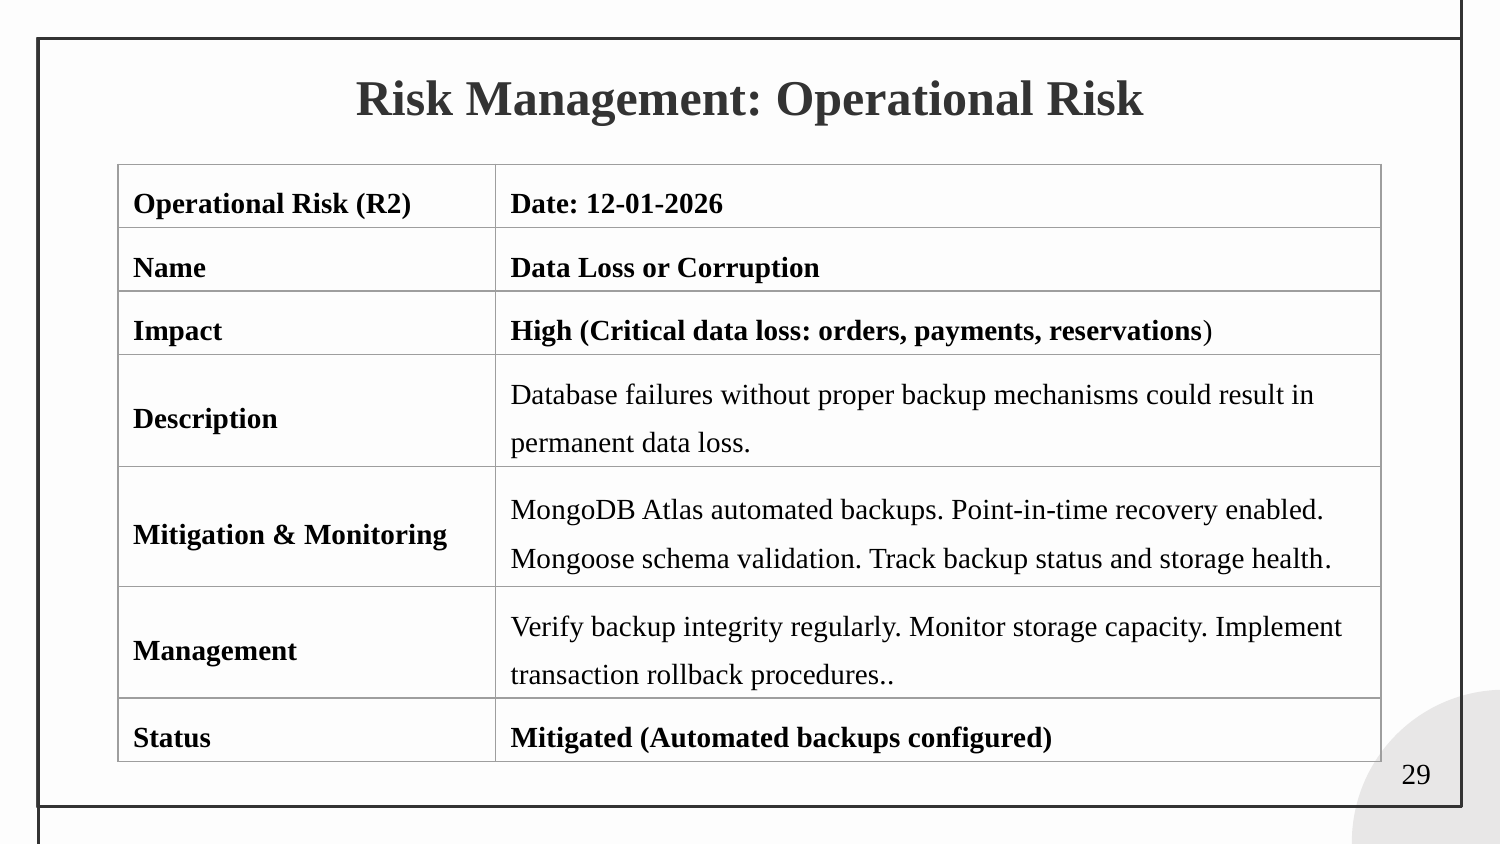

# Risk Management: Operational Risk
| Operational Risk (R2) | Date: 12-01-2026 |
| --- | --- |
| Name | Data Loss or Corruption |
| Impact | High (Critical data loss: orders, payments, reservations) |
| Description | Database failures without proper backup mechanisms could result in permanent data loss. |
| Mitigation & Monitoring | MongoDB Atlas automated backups. Point-in-time recovery enabled. Mongoose schema validation. Track backup status and storage health. |
| Management | Verify backup integrity regularly. Monitor storage capacity. Implement transaction rollback procedures.. |
| Status | Mitigated (Automated backups configured) |
29